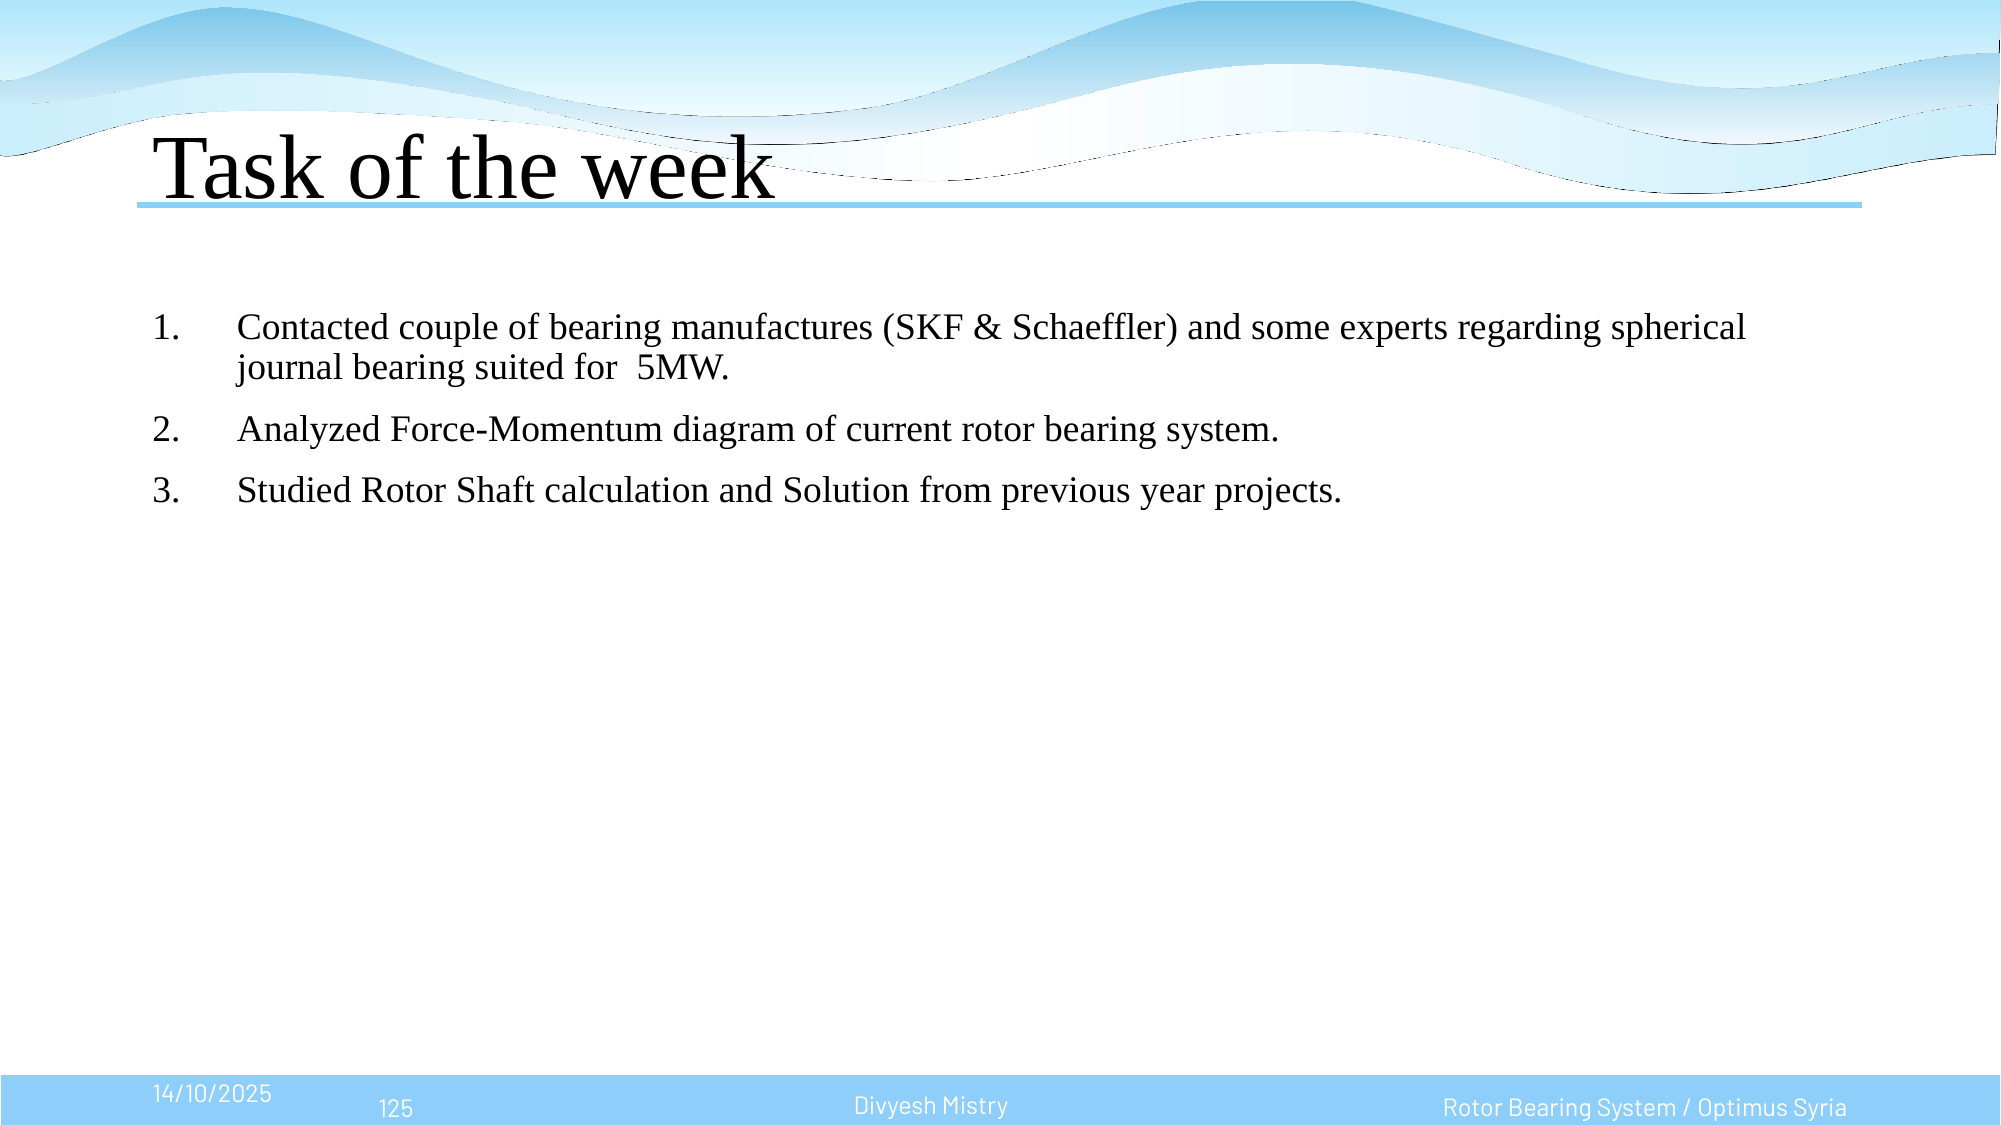

# Task of the week
Contacted couple of bearing manufactures (SKF & Schaeffler) and some experts regarding spherical journal bearing suited for  5MW.
Analyzed Force-Momentum diagram of current rotor bearing system.
Studied Rotor Shaft calculation and Solution from previous year projects.

Divyesh Mistry
Rotor Bearing System / Optimus Syria
14/10/2025

125